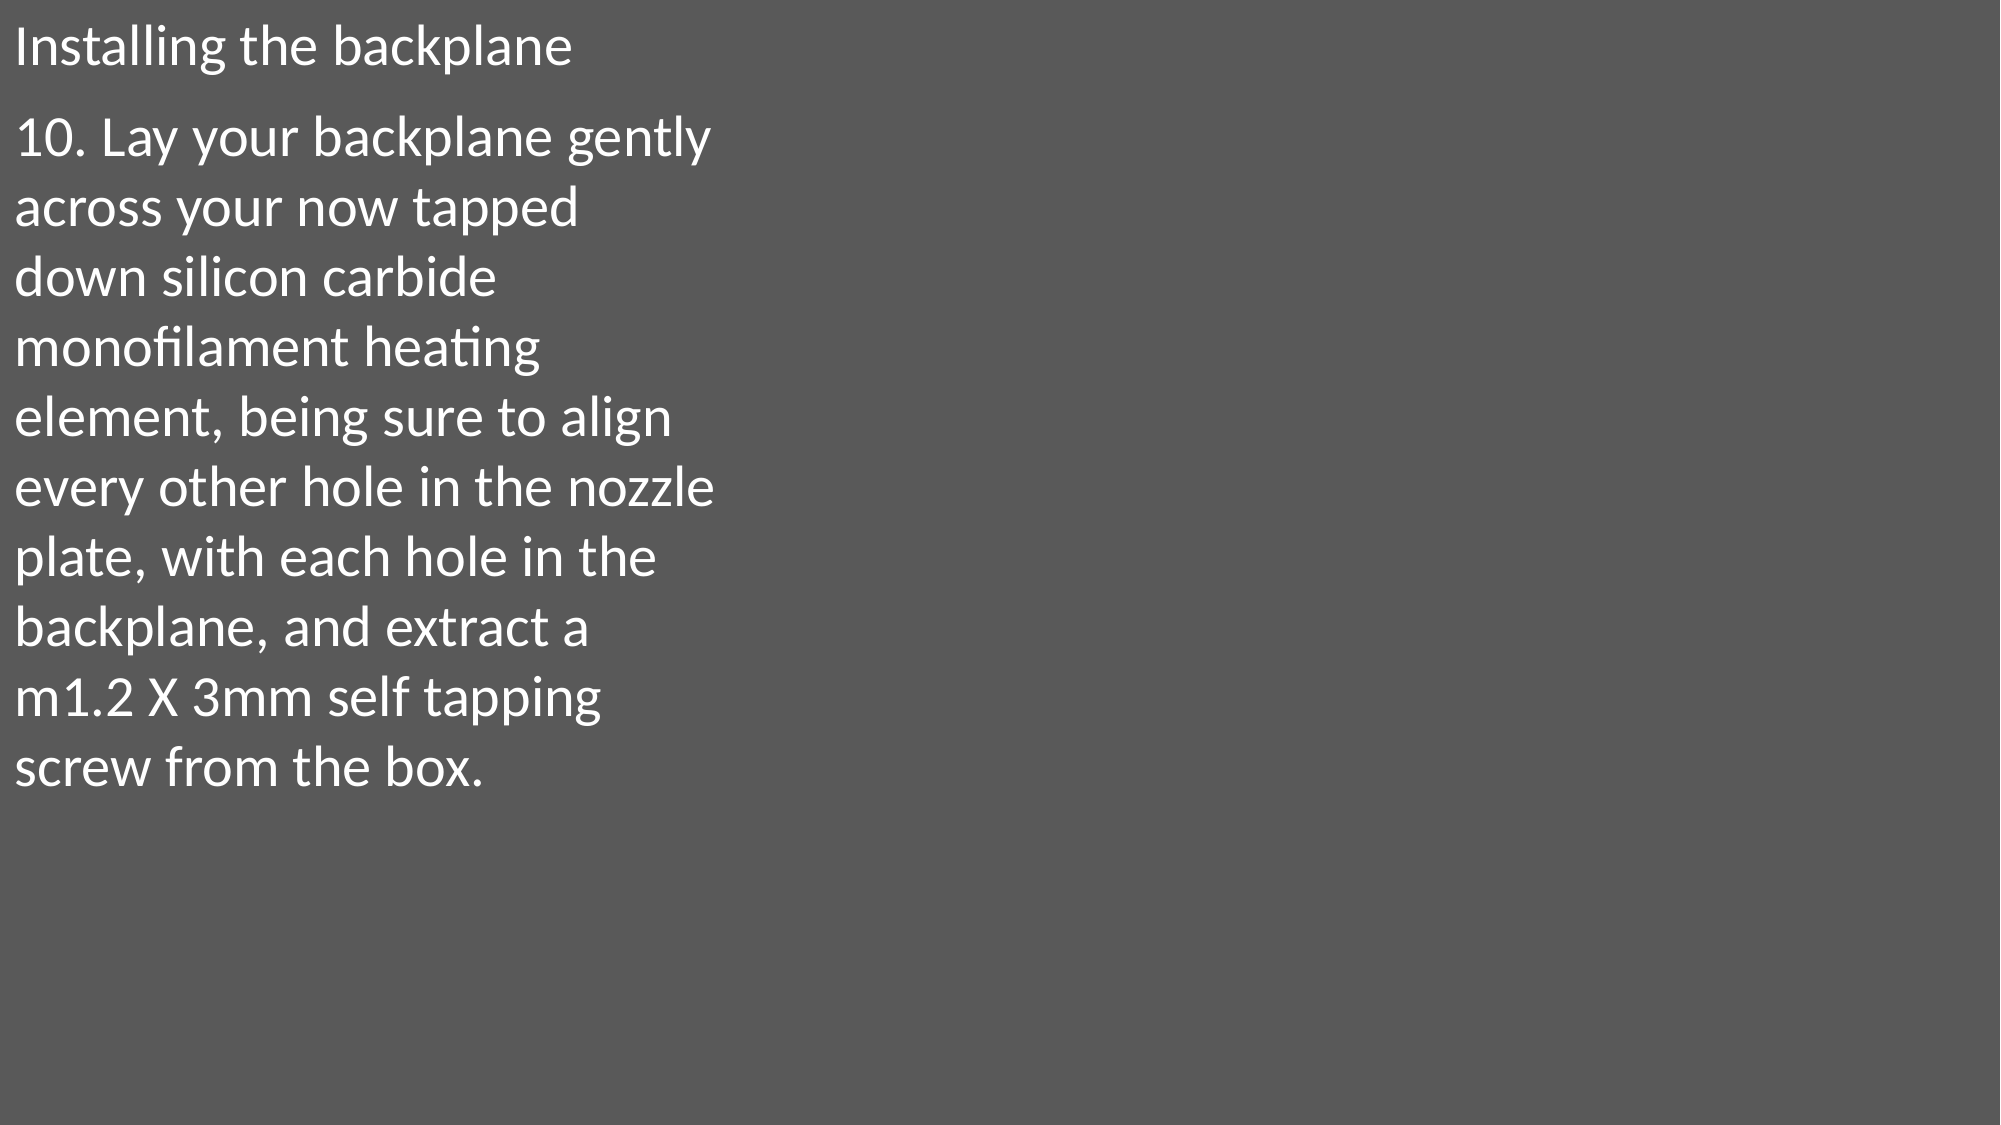

Installing the backplane
10. Lay your backplane gently across your now tapped down silicon carbide monofilament heating element, being sure to align every other hole in the nozzle plate, with each hole in the backplane, and extract a m1.2 X 3mm self tapping screw from the box.